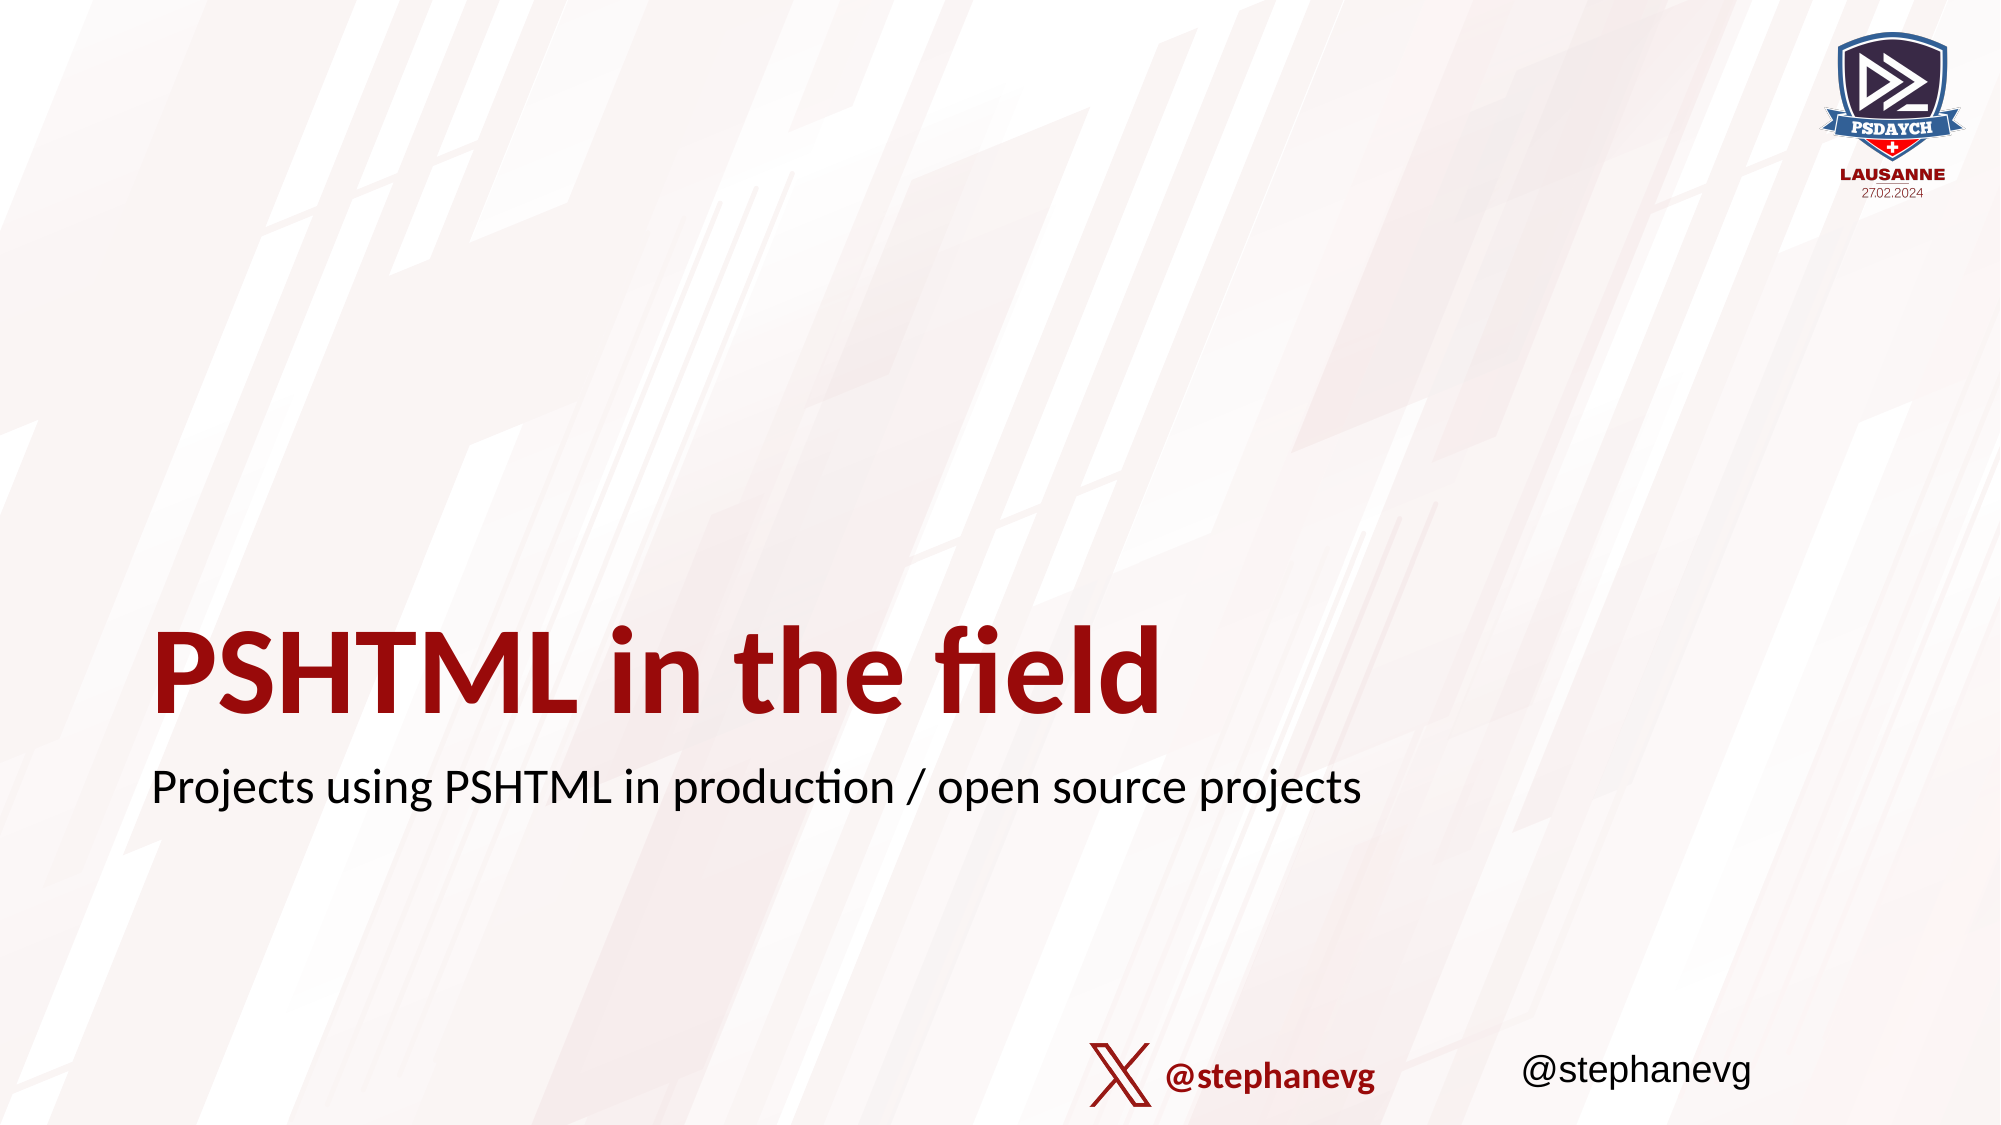

# PSHTML in the field
Projects using PSHTML in production / open source projects
@stephanevg